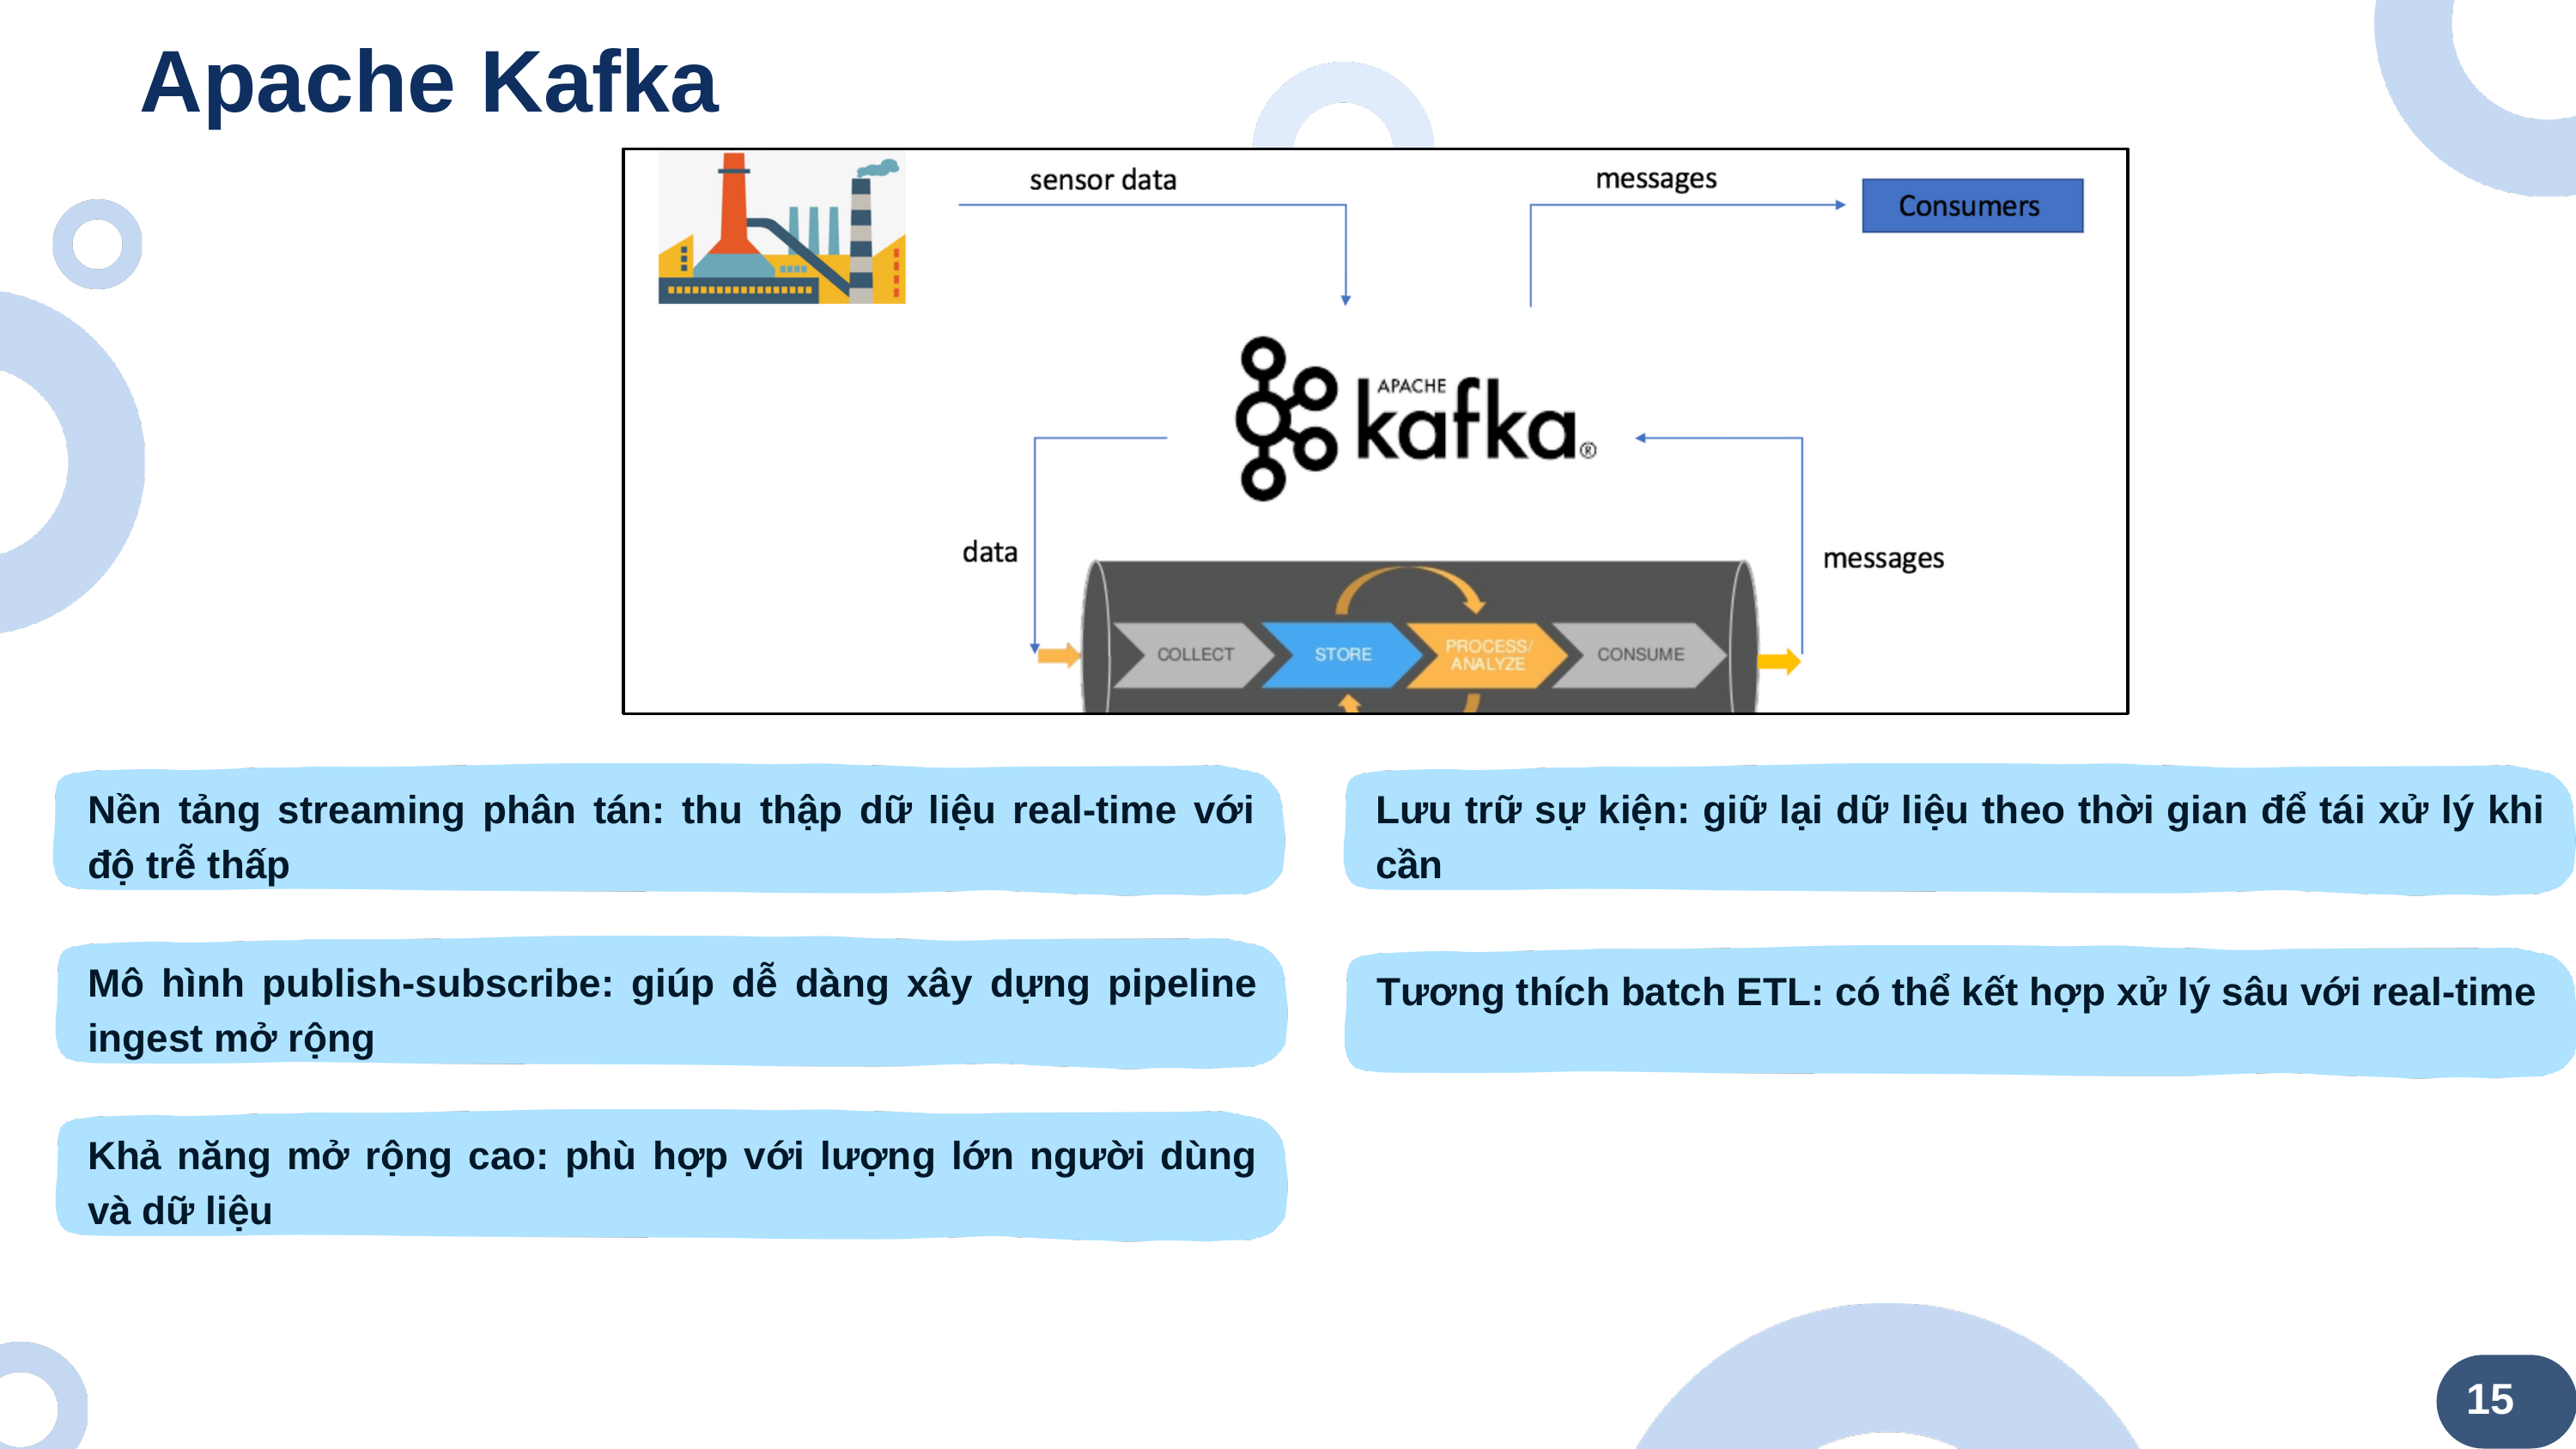

Apache Kafka

Nền tảng streaming phân tán: thu thập dữ liệu real-time với độ trễ thấp

Lưu trữ sự kiện: giữ lại dữ liệu theo thời gian để tái xử lý khi cần

Mô hình publish-subscribe: giúp dễ dàng xây dựng pipeline ingest mở rộng

Tương thích batch ETL: có thể kết hợp xử lý sâu với real-time

Khả năng mở rộng cao: phù hợp với lượng lớn người dùng và dữ liệu

15